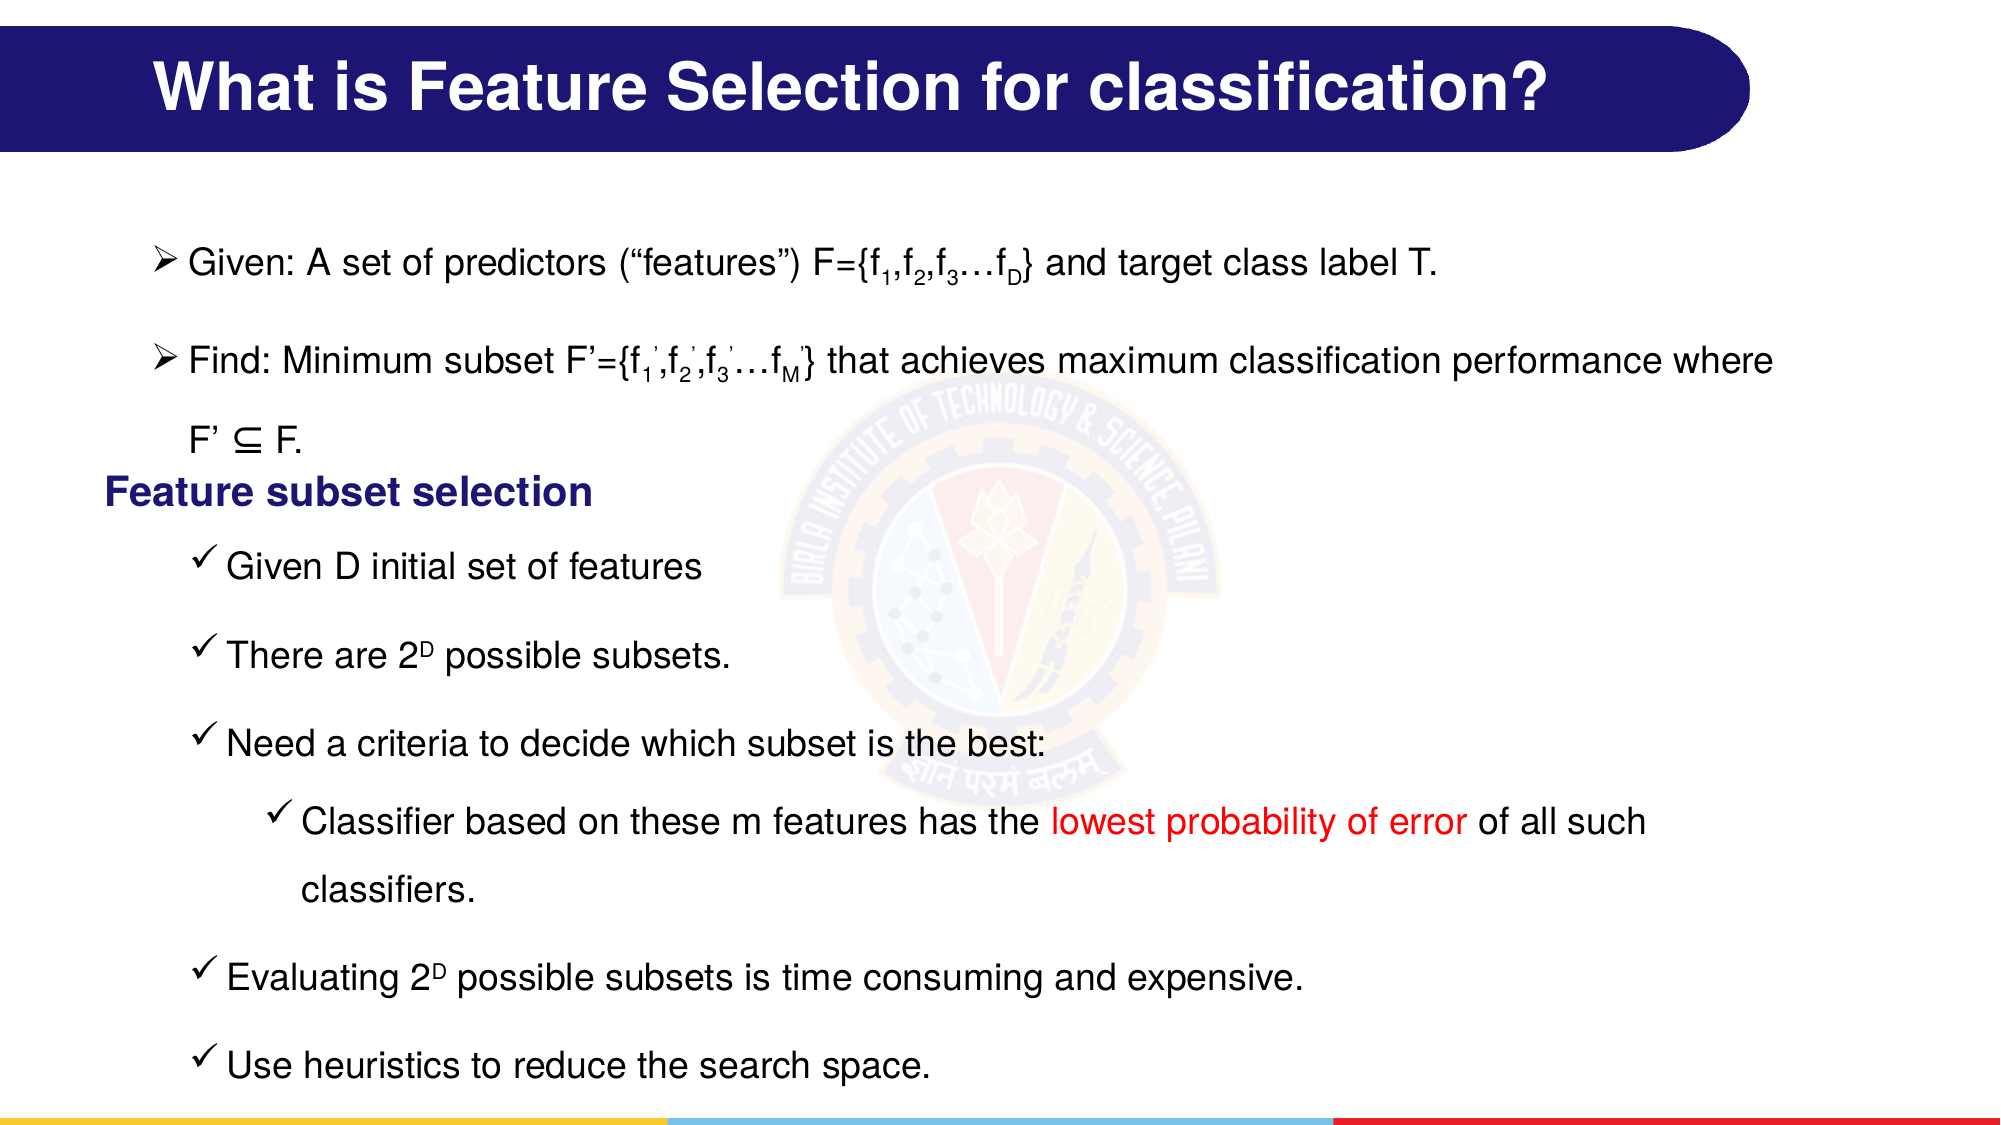

# What is Feature Selection for classification?
Given: A set of predictors (“features”) F={f1,f2,f3…fD} and target class label T.
Find: Minimum subset F’={f1’,f2’,f3’…fM’} that achieves maximum classification performance where F’ ⊆ F.

Feature subset selection
Given D initial set of features
There are 2D possible subsets.
Need a criteria to decide which subset is the best:
Classifier based on these m features has the lowest probability of error of all such classifiers.
Evaluating 2D possible subsets is time consuming and expensive.
Use heuristics to reduce the search space.